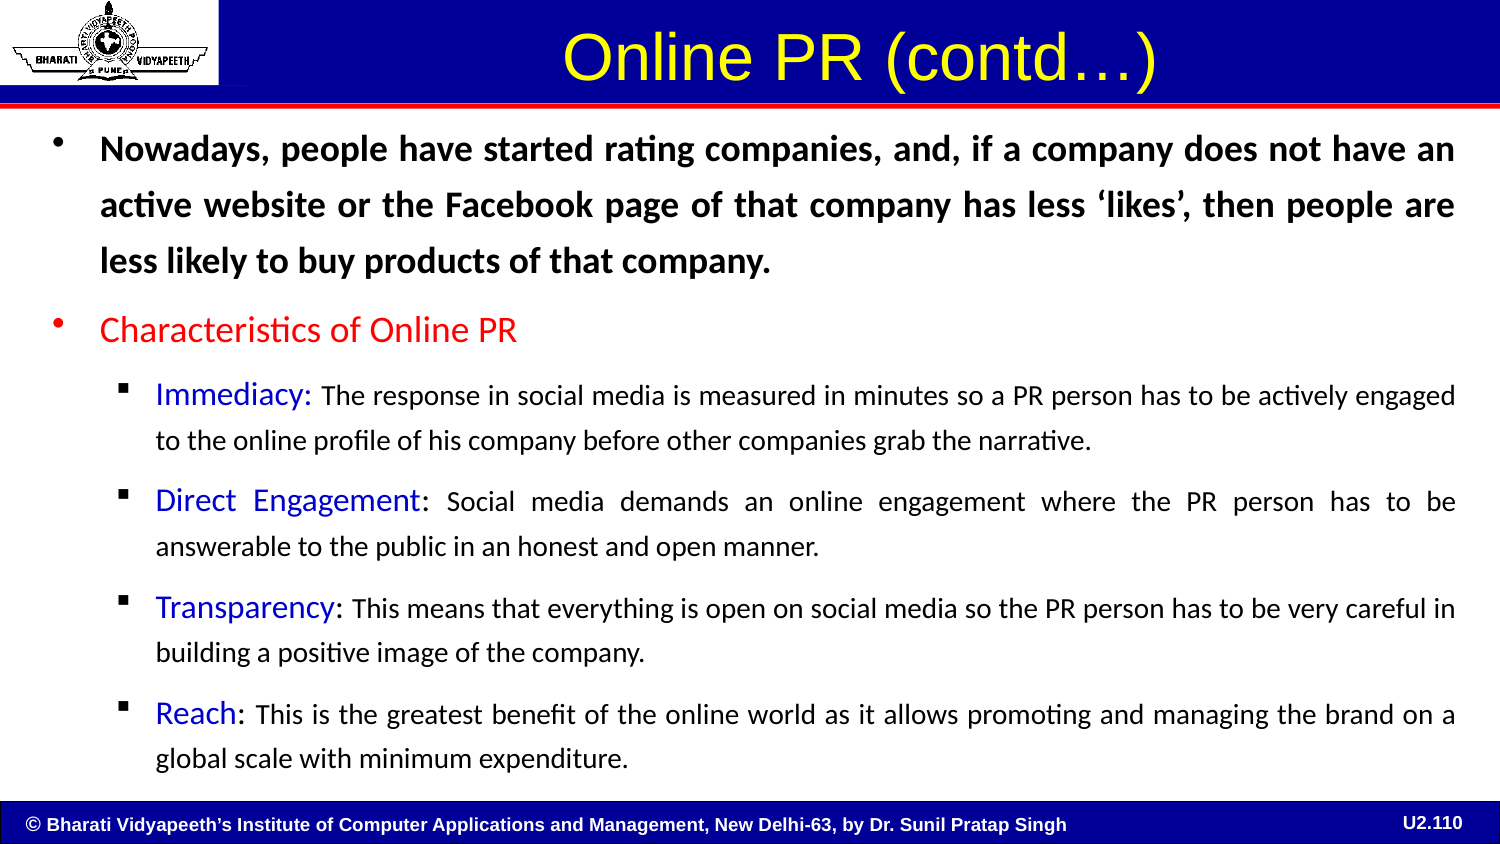

# Online PR (contd…)
Nowadays, people have started rating companies, and, if a company does not have an active website or the Facebook page of that company has less ‘likes’, then people are less likely to buy products of that company.
Characteristics of Online PR
Immediacy: The response in social media is measured in minutes so a PR person has to be actively engaged to the online profile of his company before other companies grab the narrative.
Direct Engagement: Social media demands an online engagement where the PR person has to be answerable to the public in an honest and open manner.
Transparency: This means that everything is open on social media so the PR person has to be very careful in building a positive image of the company.
Reach: This is the greatest benefit of the online world as it allows promoting and managing the brand on a global scale with minimum expenditure.